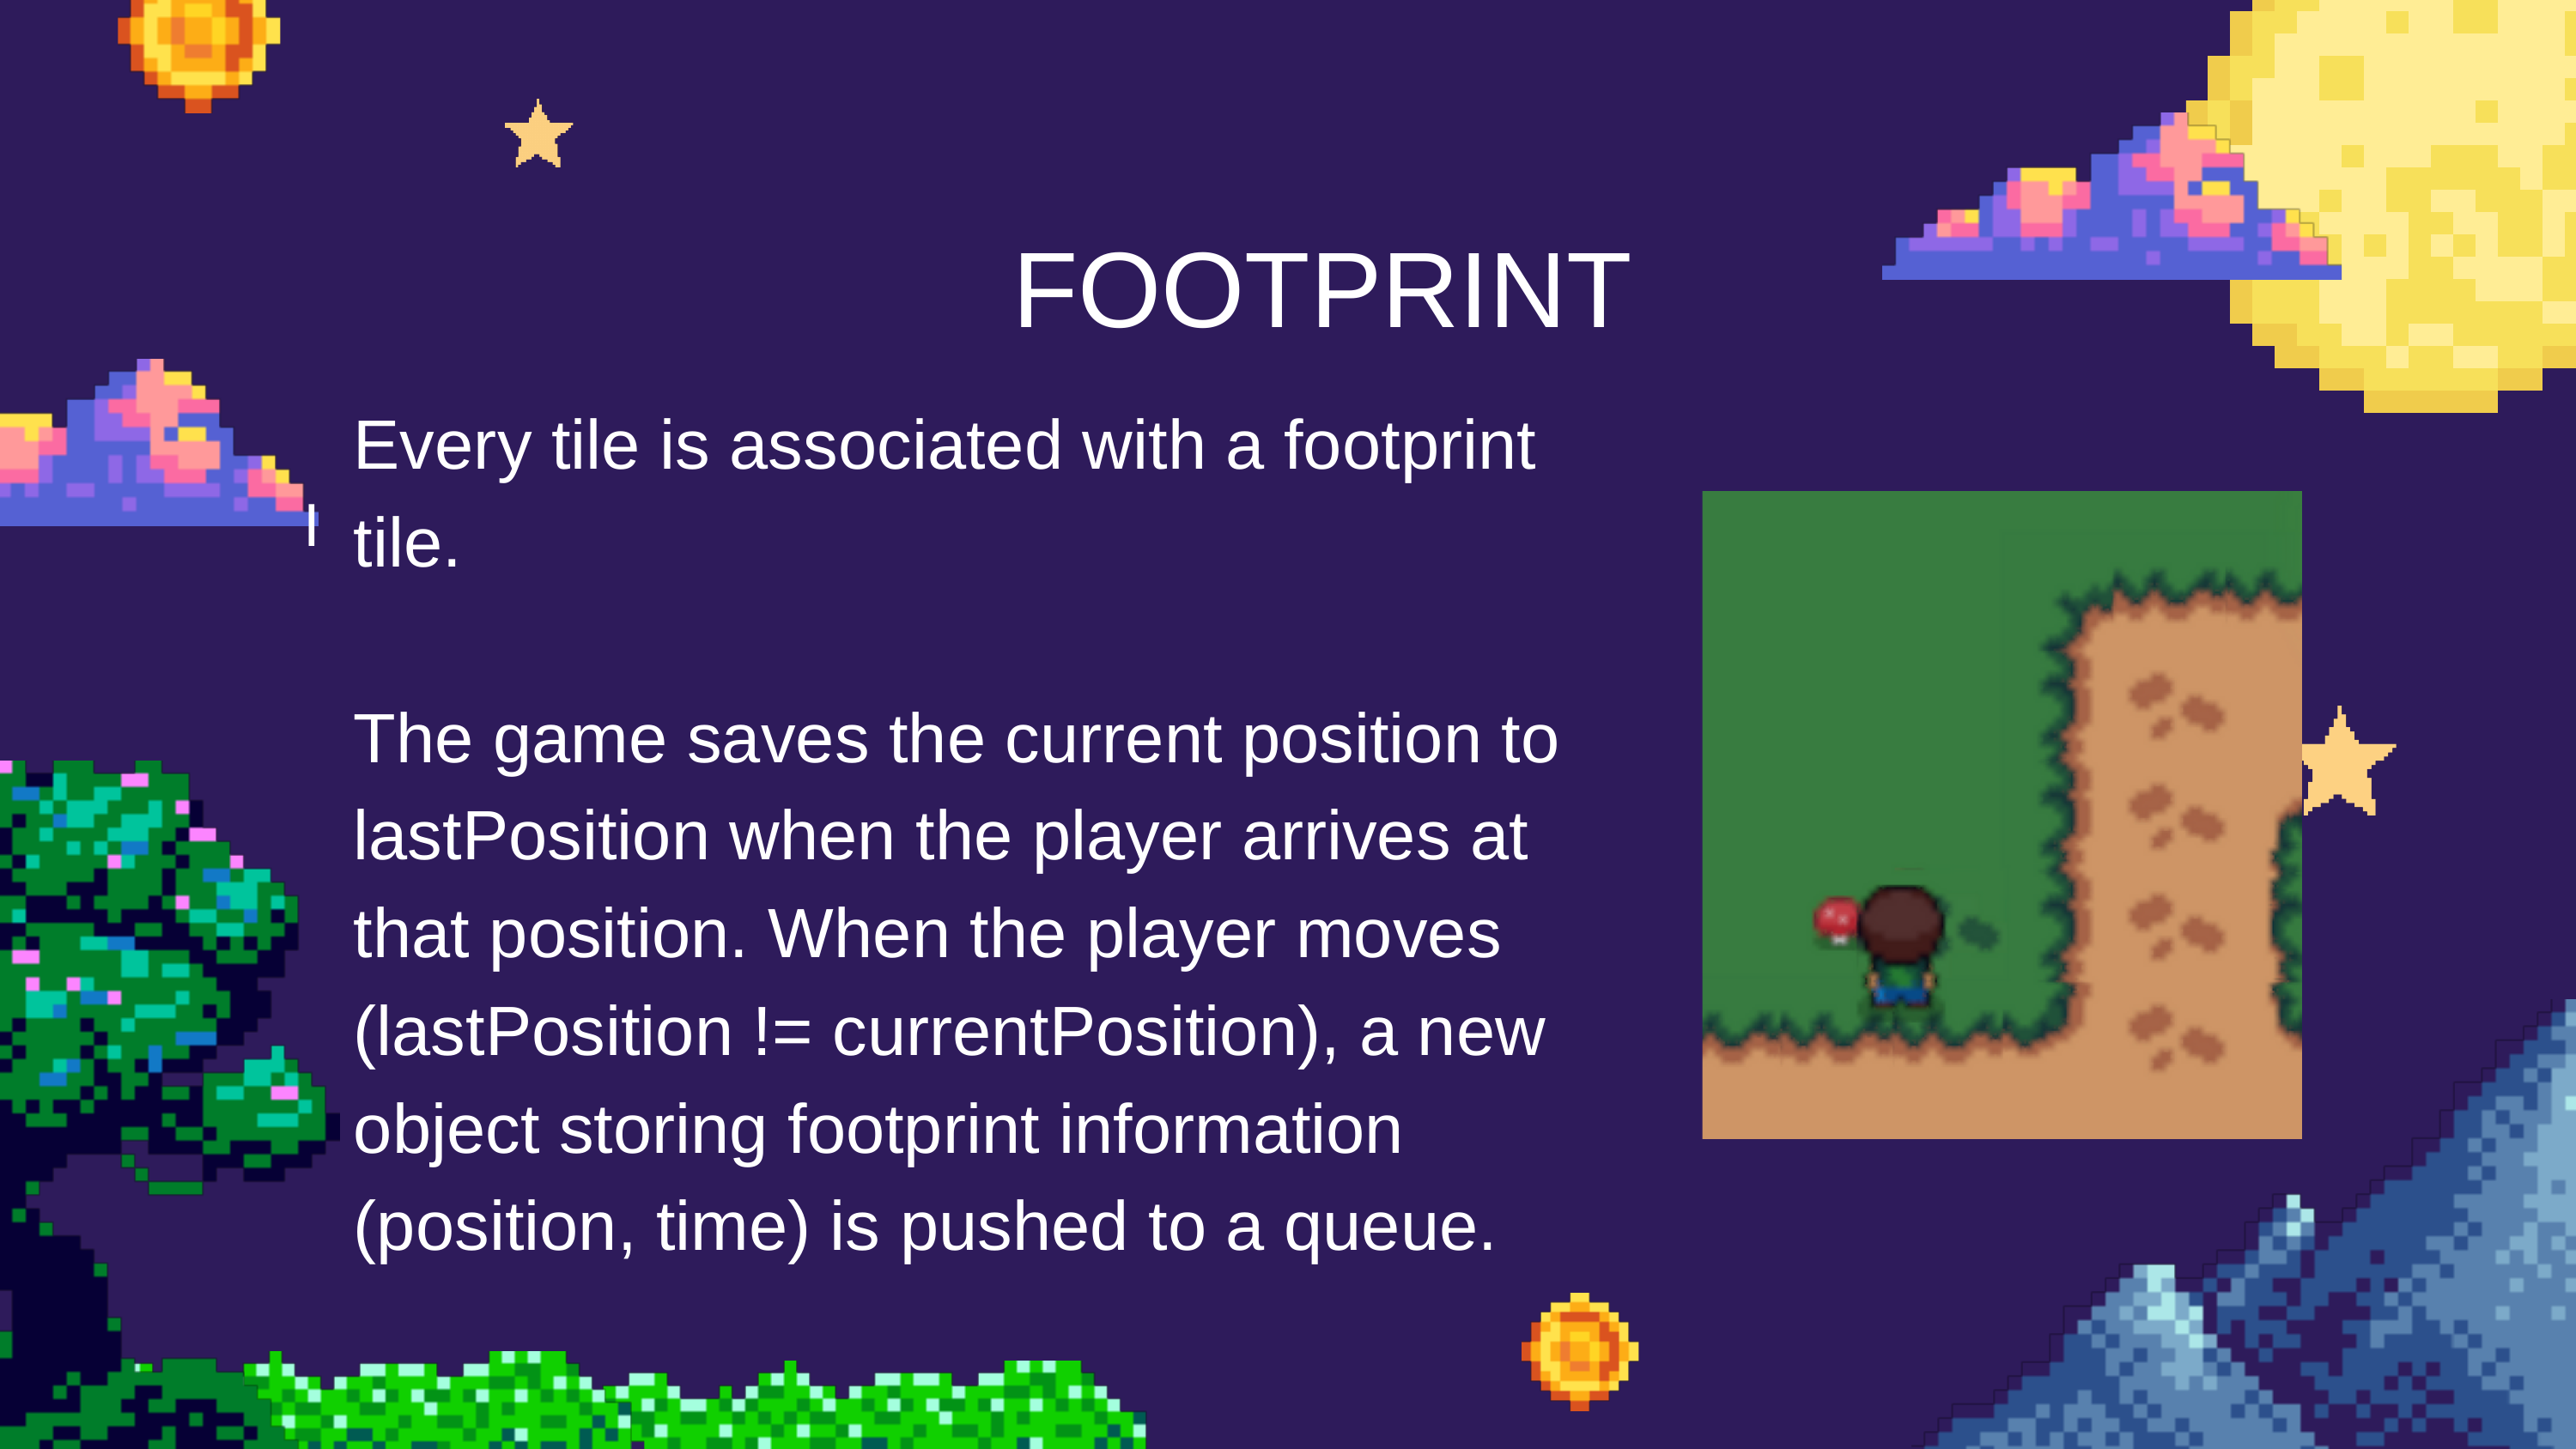

FOOTPRINT

Every tile is associated with a footprint tile.

The game saves the current position to lastPosition when the player arrives at that position. When the player moves (lastPosition != currentPosition), a new object storing footprint information (position, time) is pushed to a queue.
I